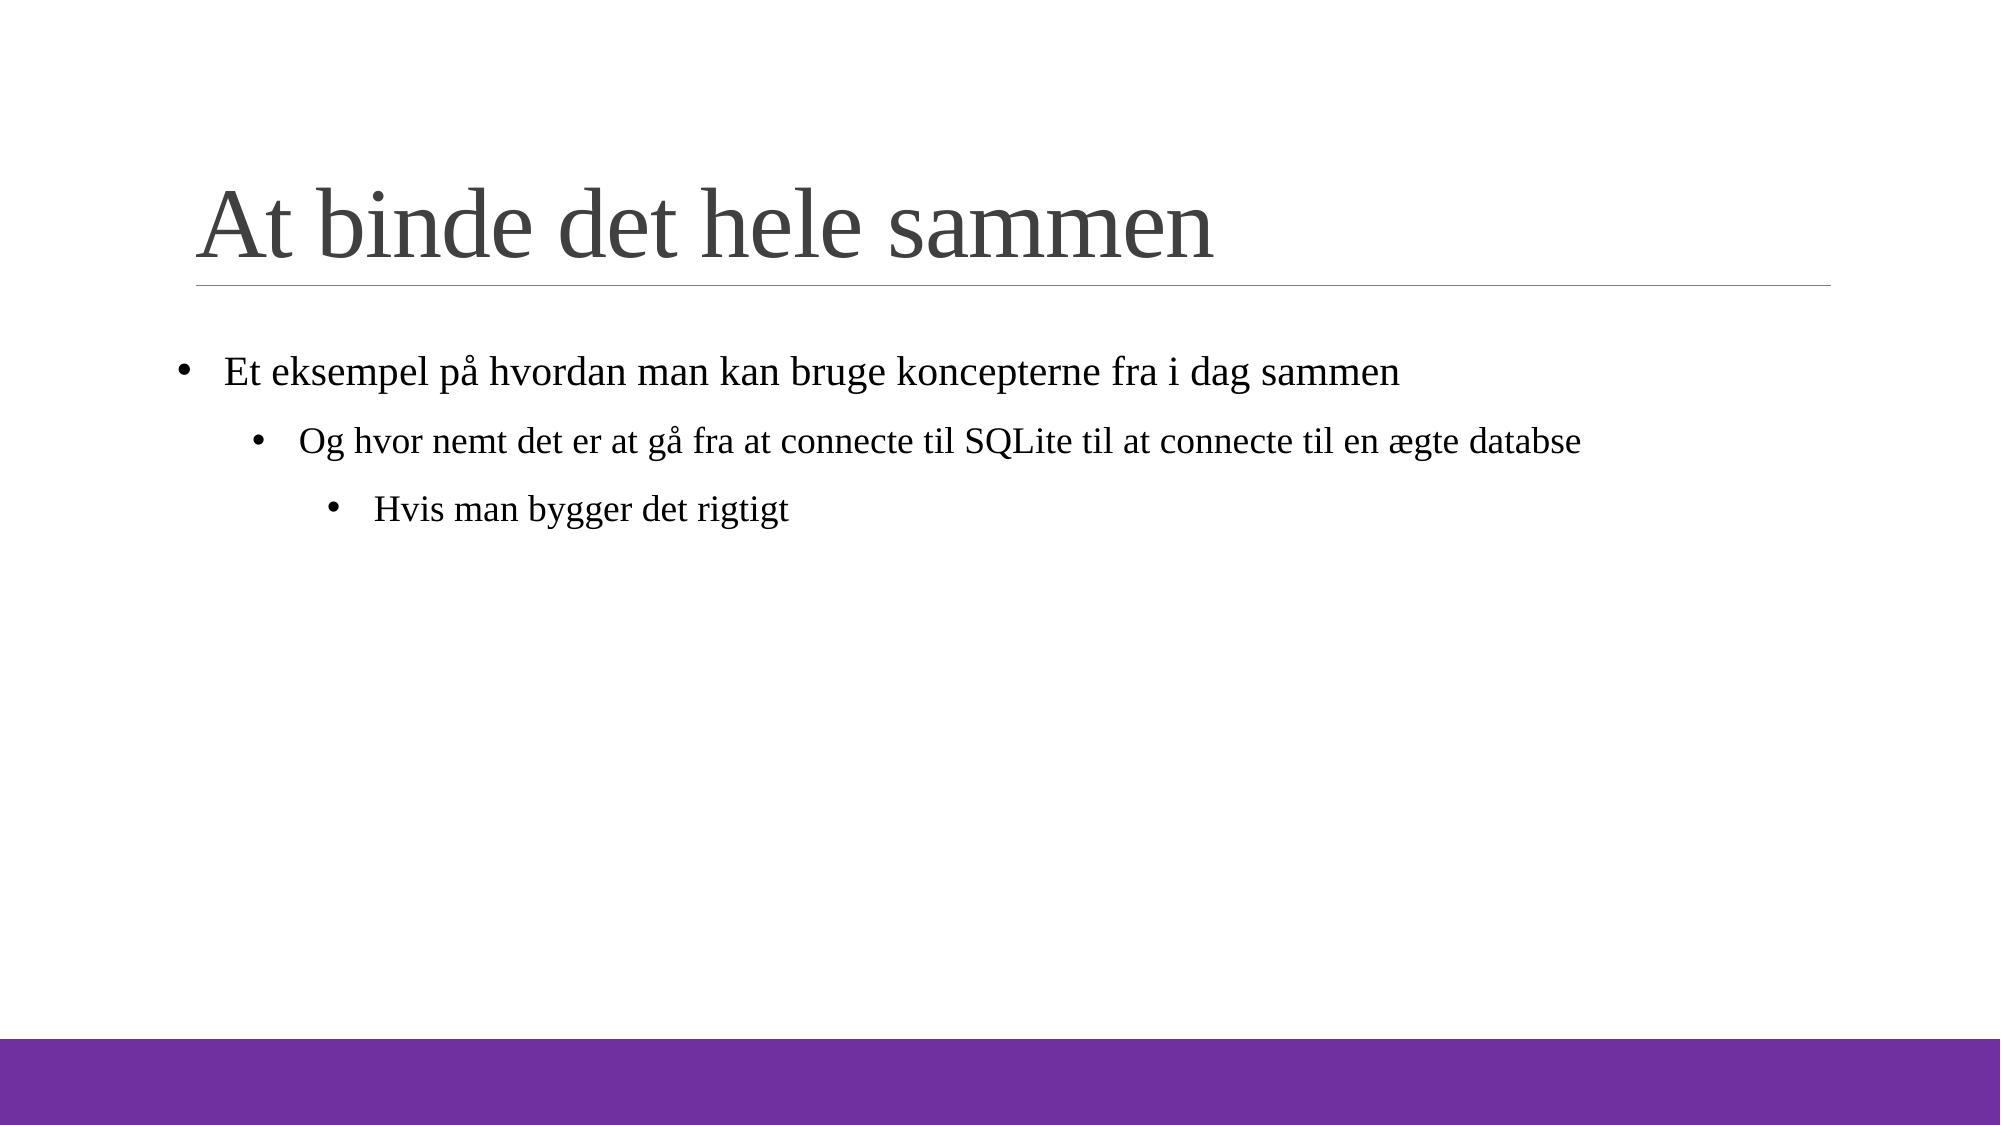

# At binde det hele sammen
Et eksempel på hvordan man kan bruge koncepterne fra i dag sammen
Og hvor nemt det er at gå fra at connecte til SQLite til at connecte til en ægte databse
Hvis man bygger det rigtigt